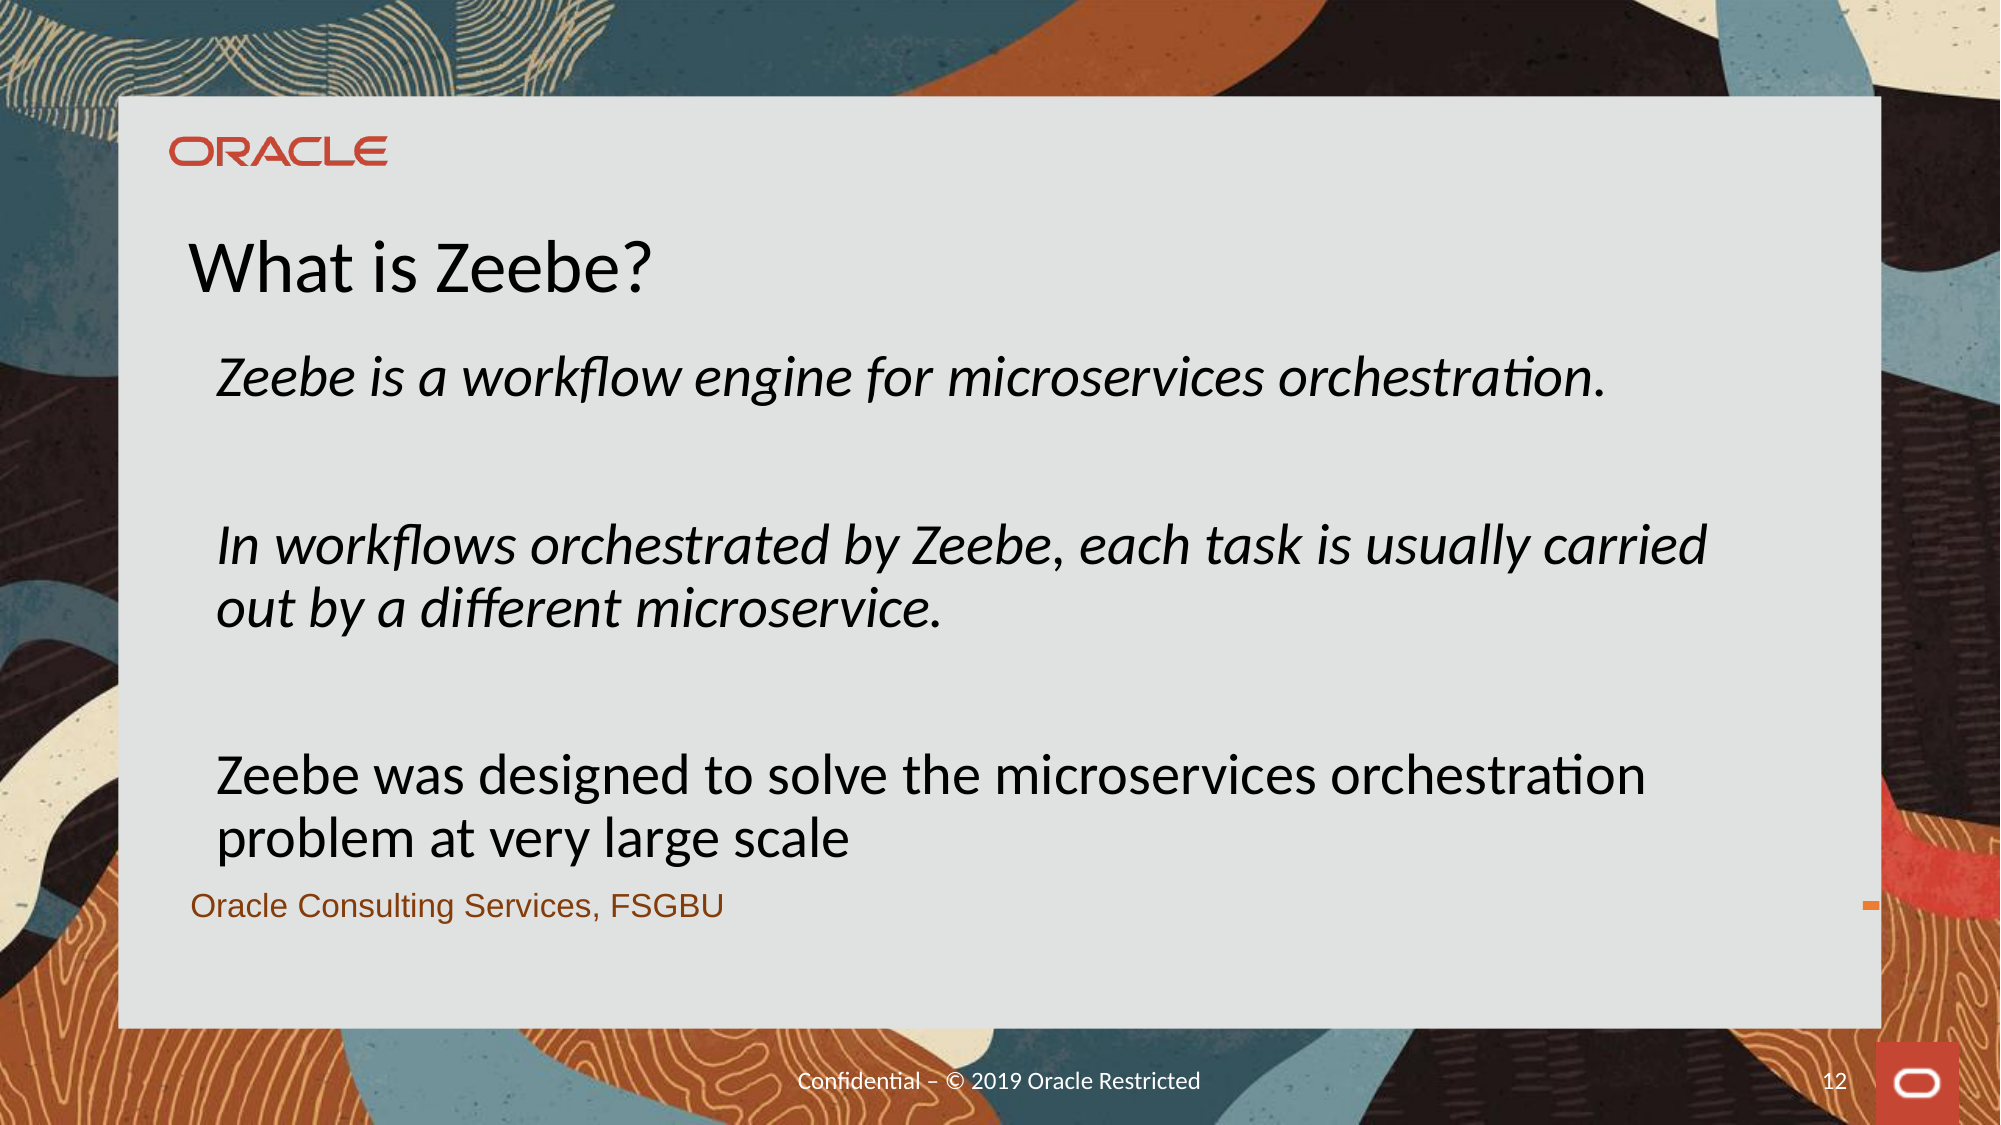

# What is Zeebe?
Zeebe is a workflow engine for microservices orchestration.

In workflows orchestrated by Zeebe, each task is usually carried out by a different microservice.

Zeebe was designed to solve the microservices orchestration problem at very large scale

Oracle Consulting Services, FSGBU
Confidential – © 2019 Oracle Restricted
12